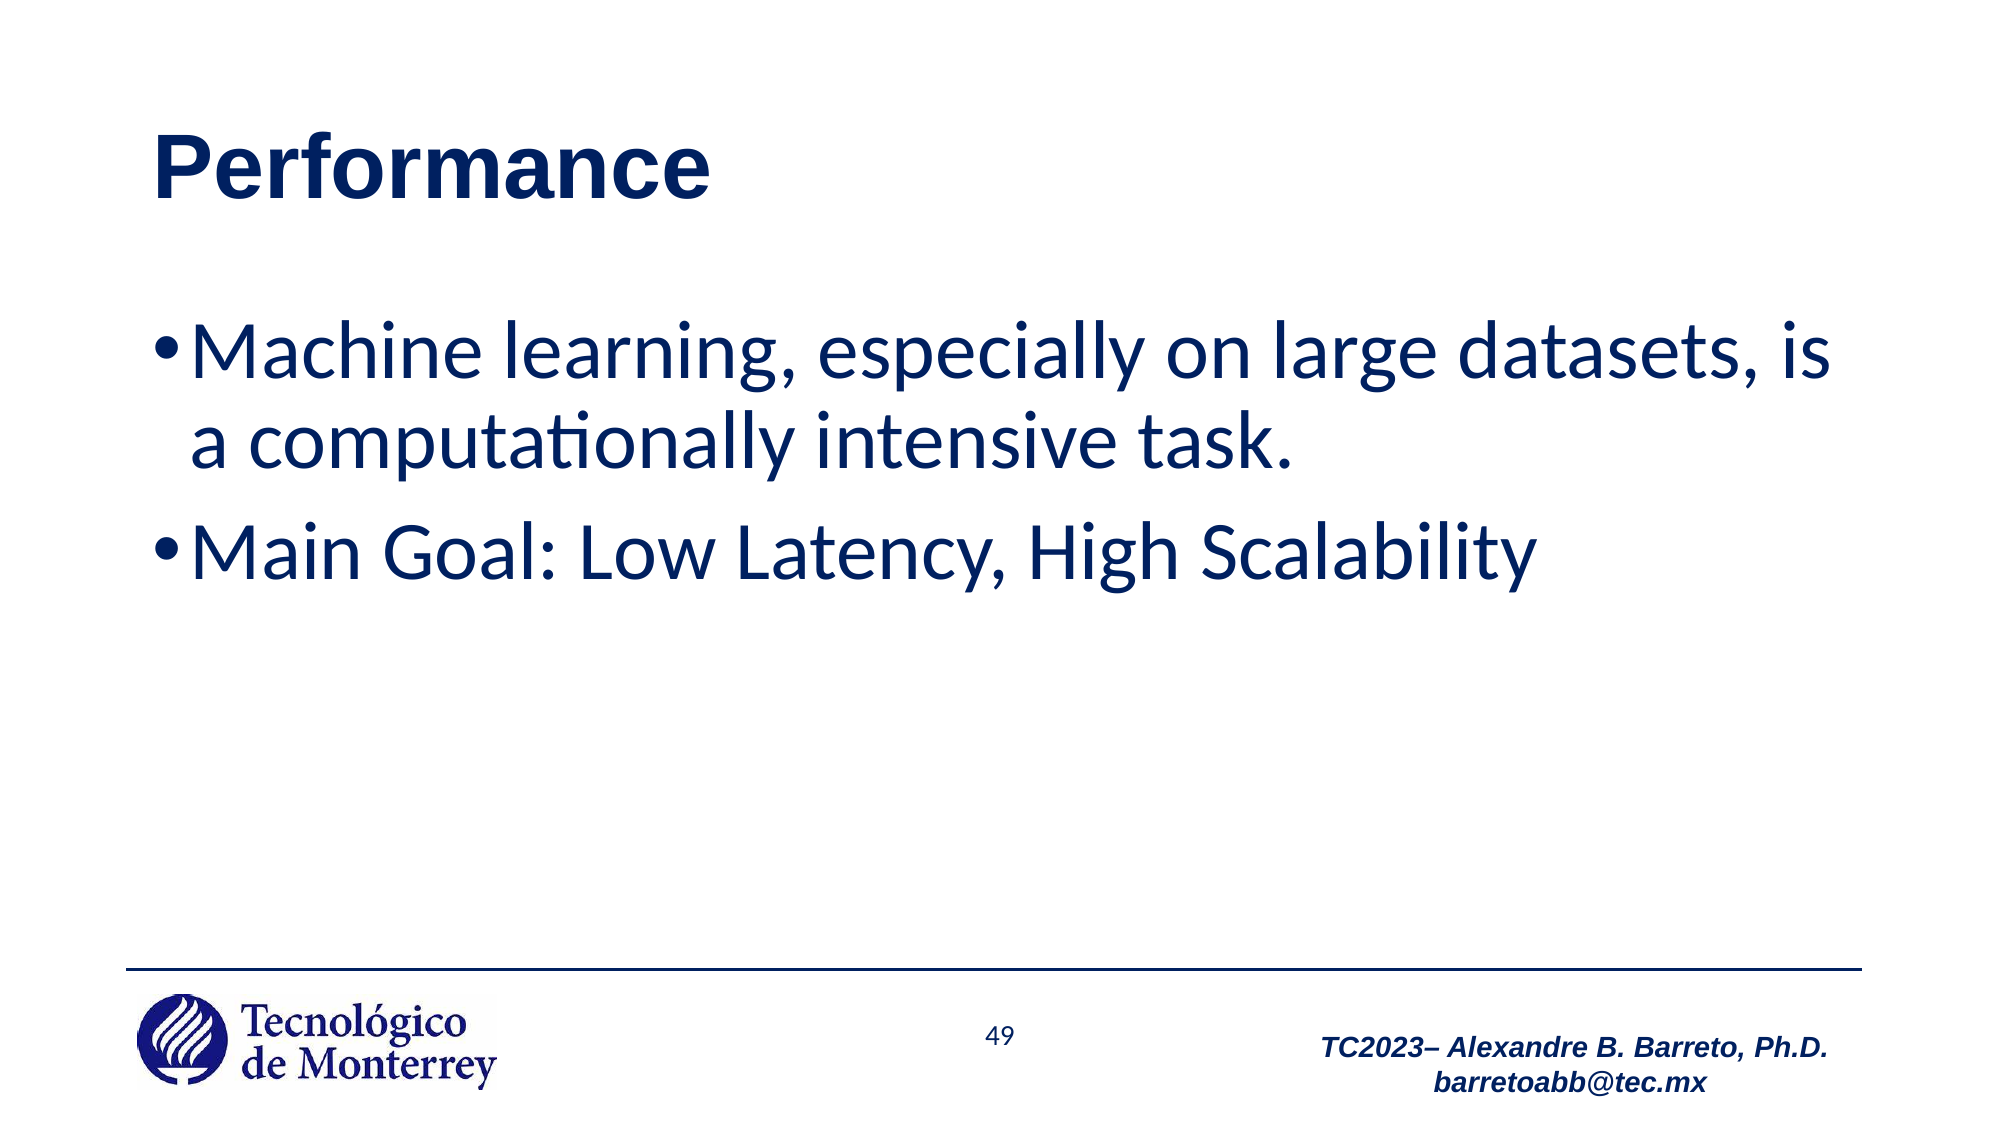

# Performance
Machine learning, especially on large datasets, is a computationally intensive task.
Main Goal: Low Latency, High Scalability